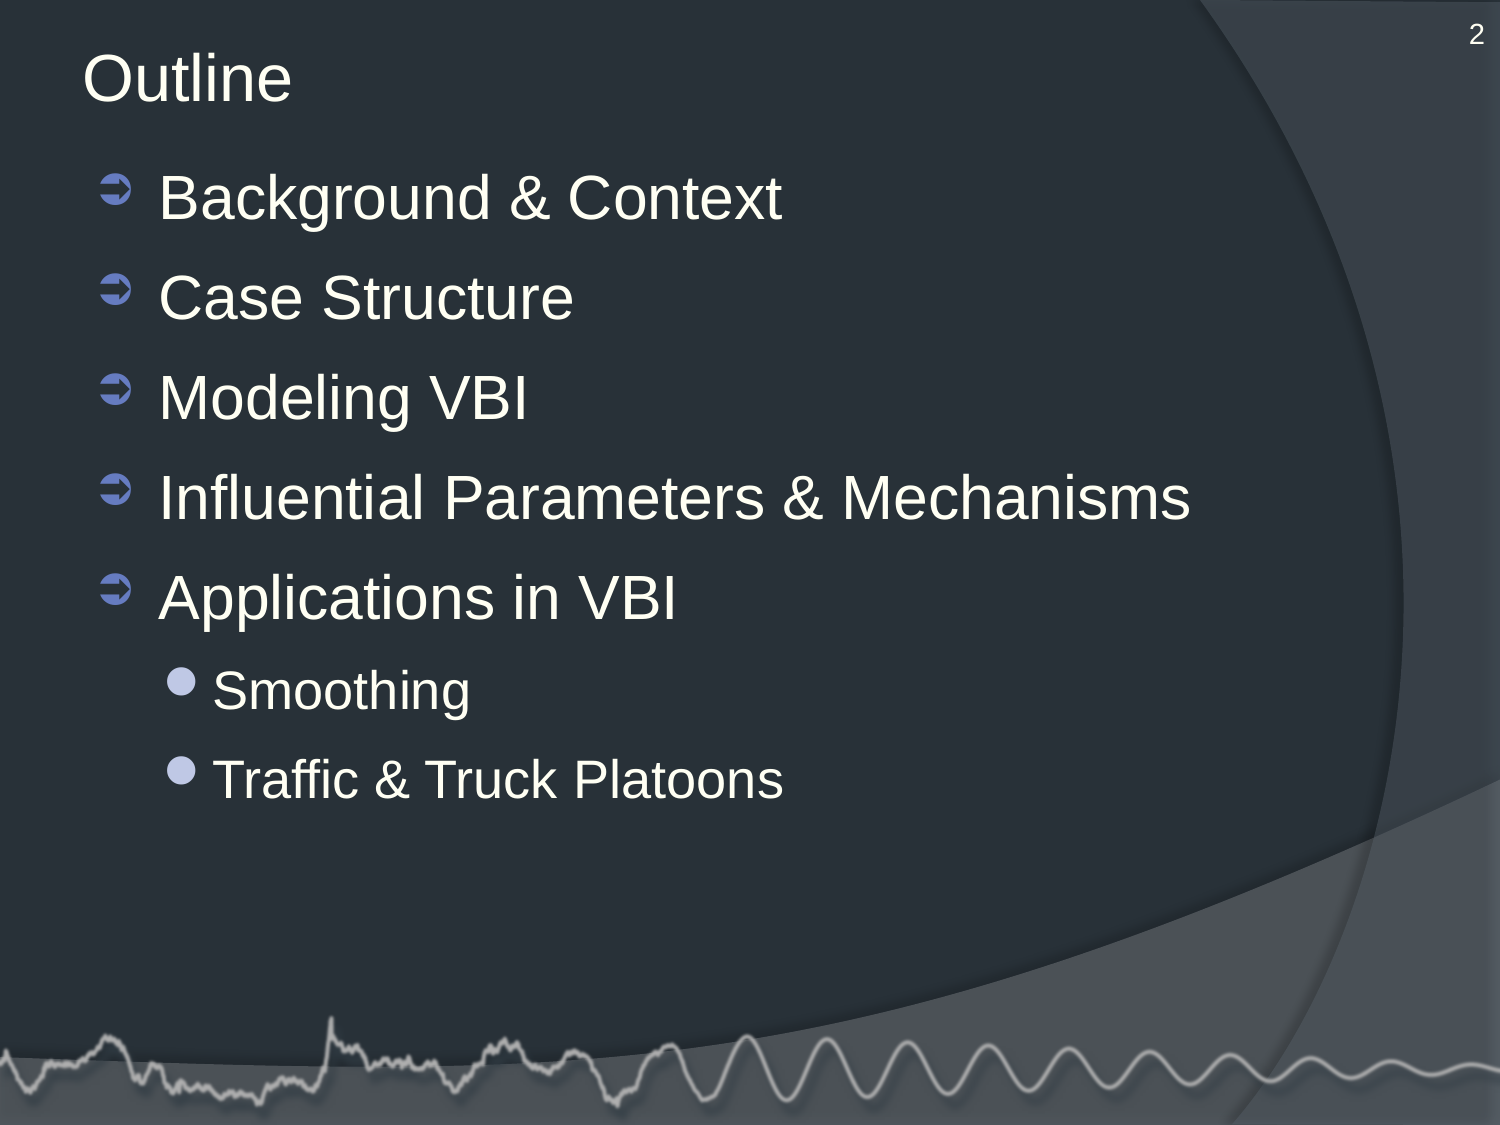

2
# Outline
Background & Context
Case Structure
Modeling VBI
Influential Parameters & Mechanisms
Applications in VBI
Smoothing
Traffic & Truck Platoons